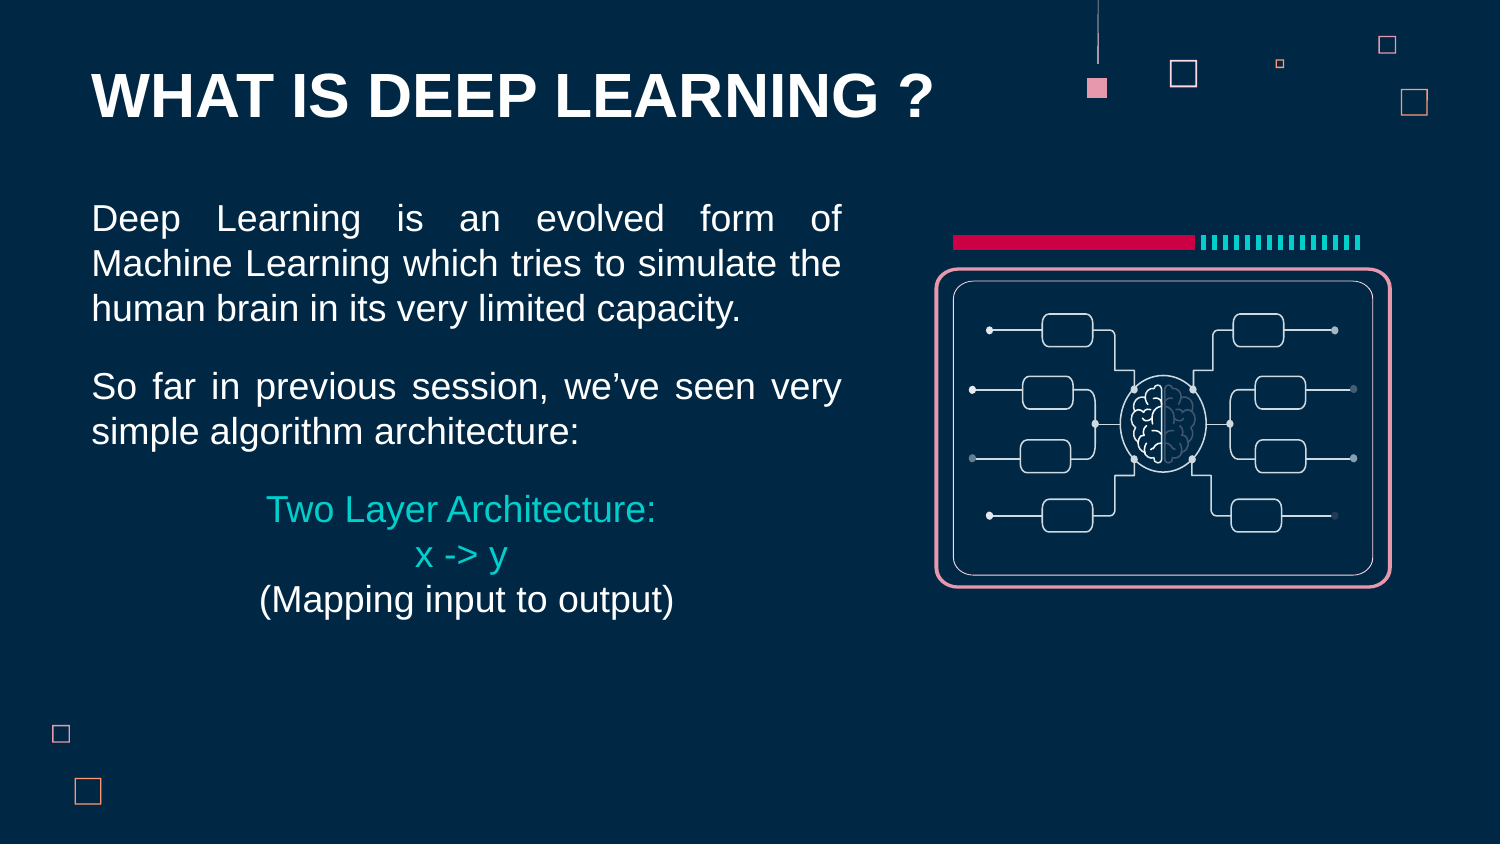

WHAT IS DEEP LEARNING ?
Deep Learning is an evolved form of Machine Learning which tries to simulate the human brain in its very limited capacity.
So far in previous session, we’ve seen very simple algorithm architecture:
Two Layer Architecture:
x -> y
(Mapping input to output)